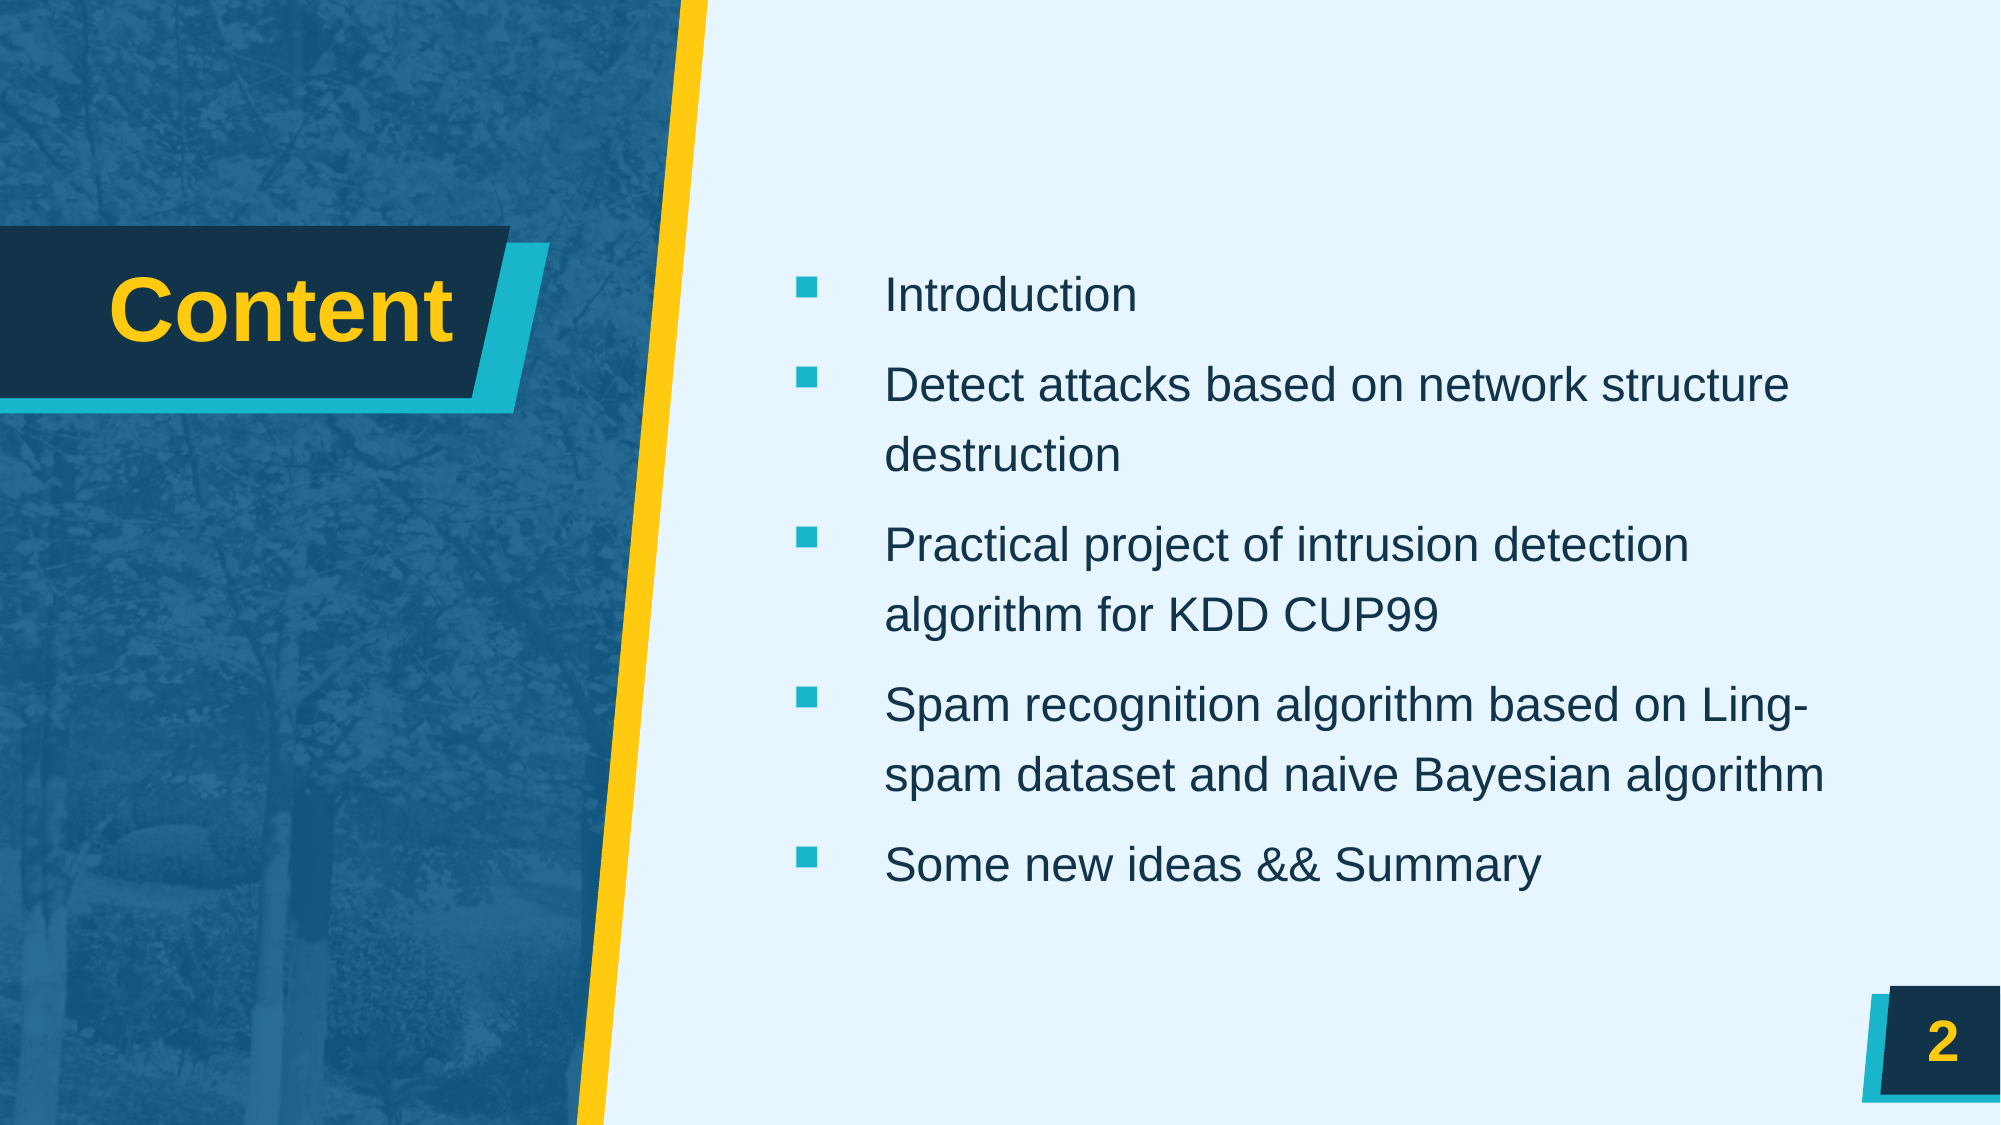

# Content
Introduction
Detect attacks based on network structure destruction
Practical project of intrusion detection algorithm for KDD CUP99
Spam recognition algorithm based on Ling-spam dataset and naive Bayesian algorithm
Some new ideas && Summary
2